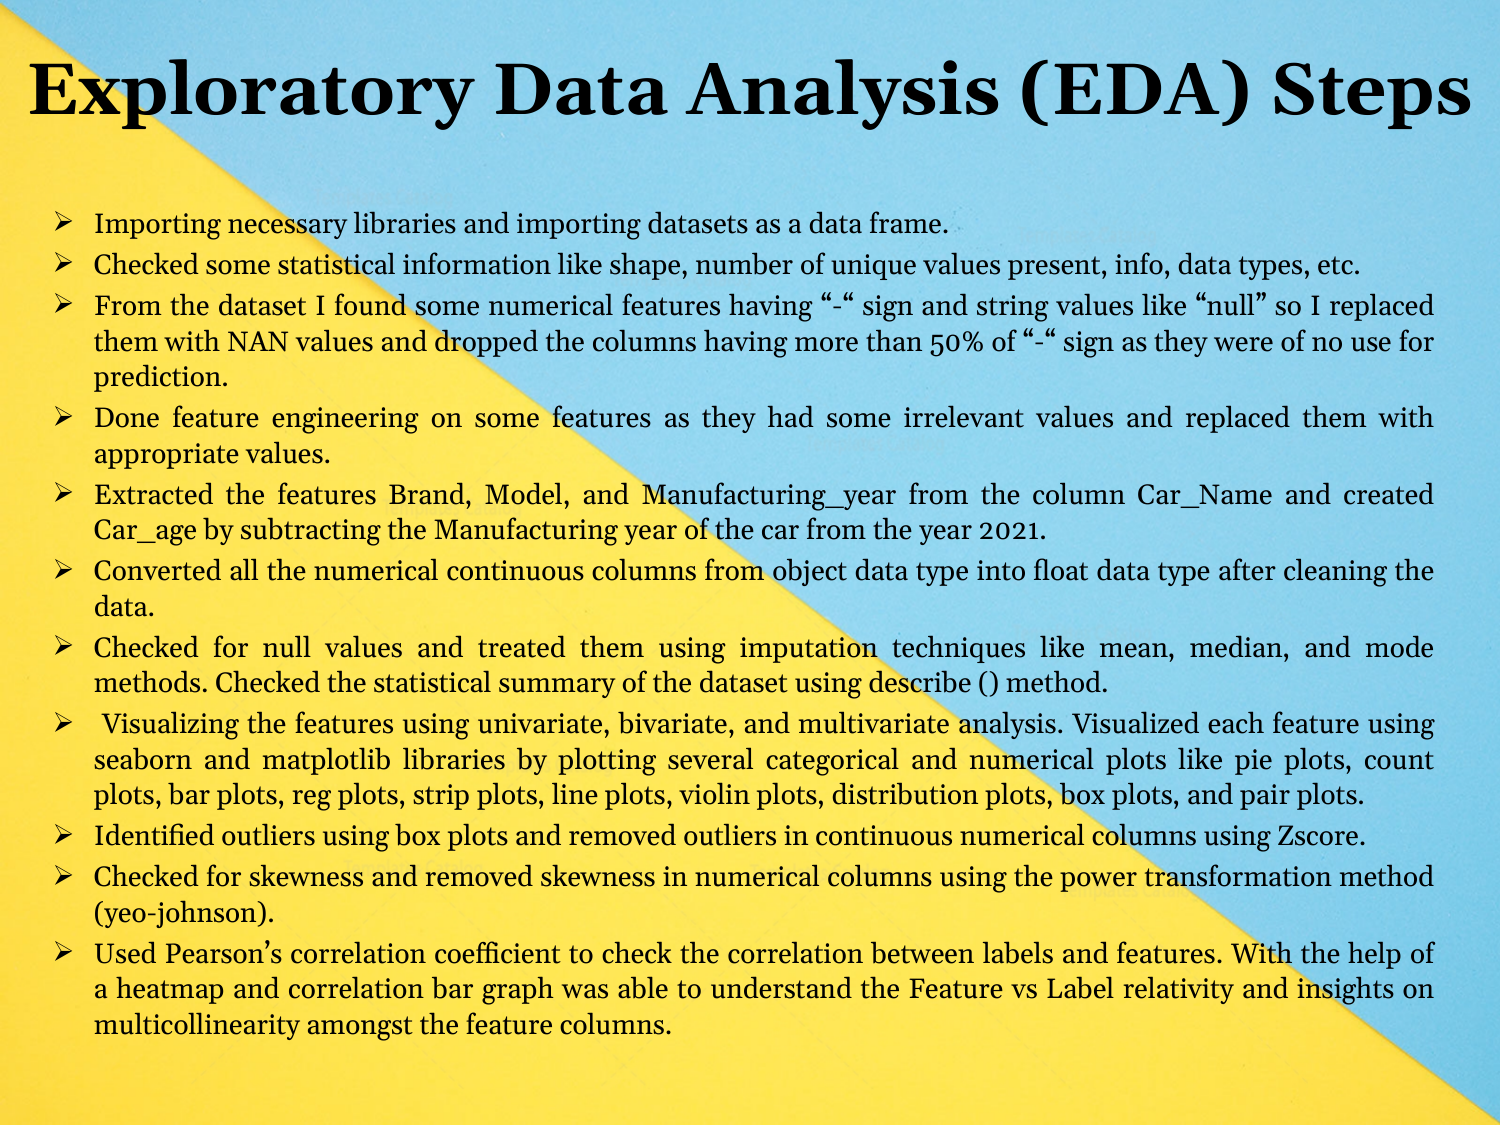

# Exploratory Data Analysis (EDA) Steps
Importing necessary libraries and importing datasets as a data frame.
Checked some statistical information like shape, number of unique values present, info, data types, etc.
From the dataset I found some numerical features having “-“ sign and string values like “null” so I replaced them with NAN values and dropped the columns having more than 50% of “-“ sign as they were of no use for prediction.
Done feature engineering on some features as they had some irrelevant values and replaced them with appropriate values.
Extracted the features Brand, Model, and Manufacturing_year from the column Car_Name and created Car_age by subtracting the Manufacturing year of the car from the year 2021.
Converted all the numerical continuous columns from object data type into float data type after cleaning the data.
Checked for null values and treated them using imputation techniques like mean, median, and mode methods. Checked the statistical summary of the dataset using describe () method.
 Visualizing the features using univariate, bivariate, and multivariate analysis. Visualized each feature using seaborn and matplotlib libraries by plotting several categorical and numerical plots like pie plots, count plots, bar plots, reg plots, strip plots, line plots, violin plots, distribution plots, box plots, and pair plots.
Identified outliers using box plots and removed outliers in continuous numerical columns using Zscore.
Checked for skewness and removed skewness in numerical columns using the power transformation method (yeo-johnson).
Used Pearson’s correlation coefficient to check the correlation between labels and features. With the help of a heatmap and correlation bar graph was able to understand the Feature vs Label relativity and insights on multicollinearity amongst the feature columns.